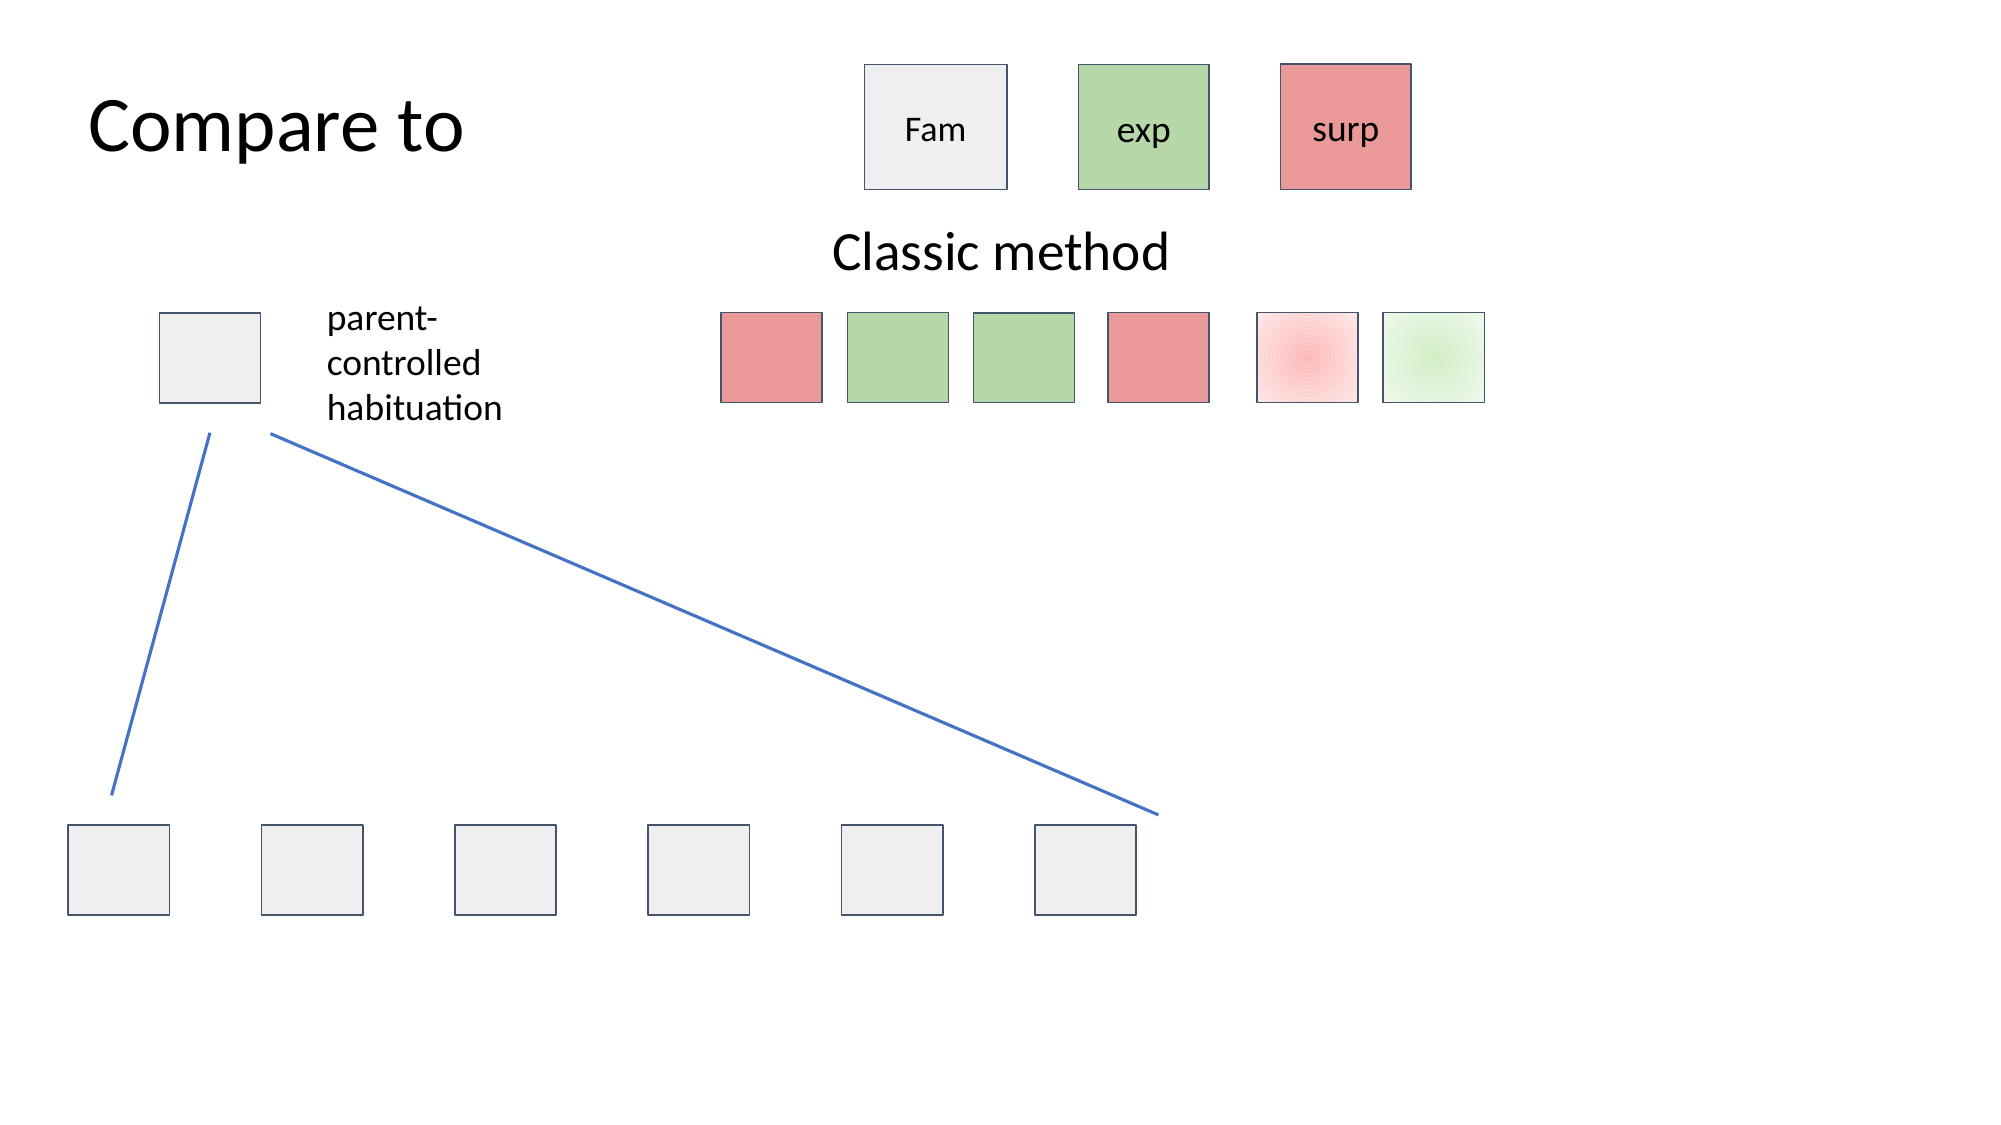

# Compare to
surp
Fam
exp
Classic method
parent-controlled habituation